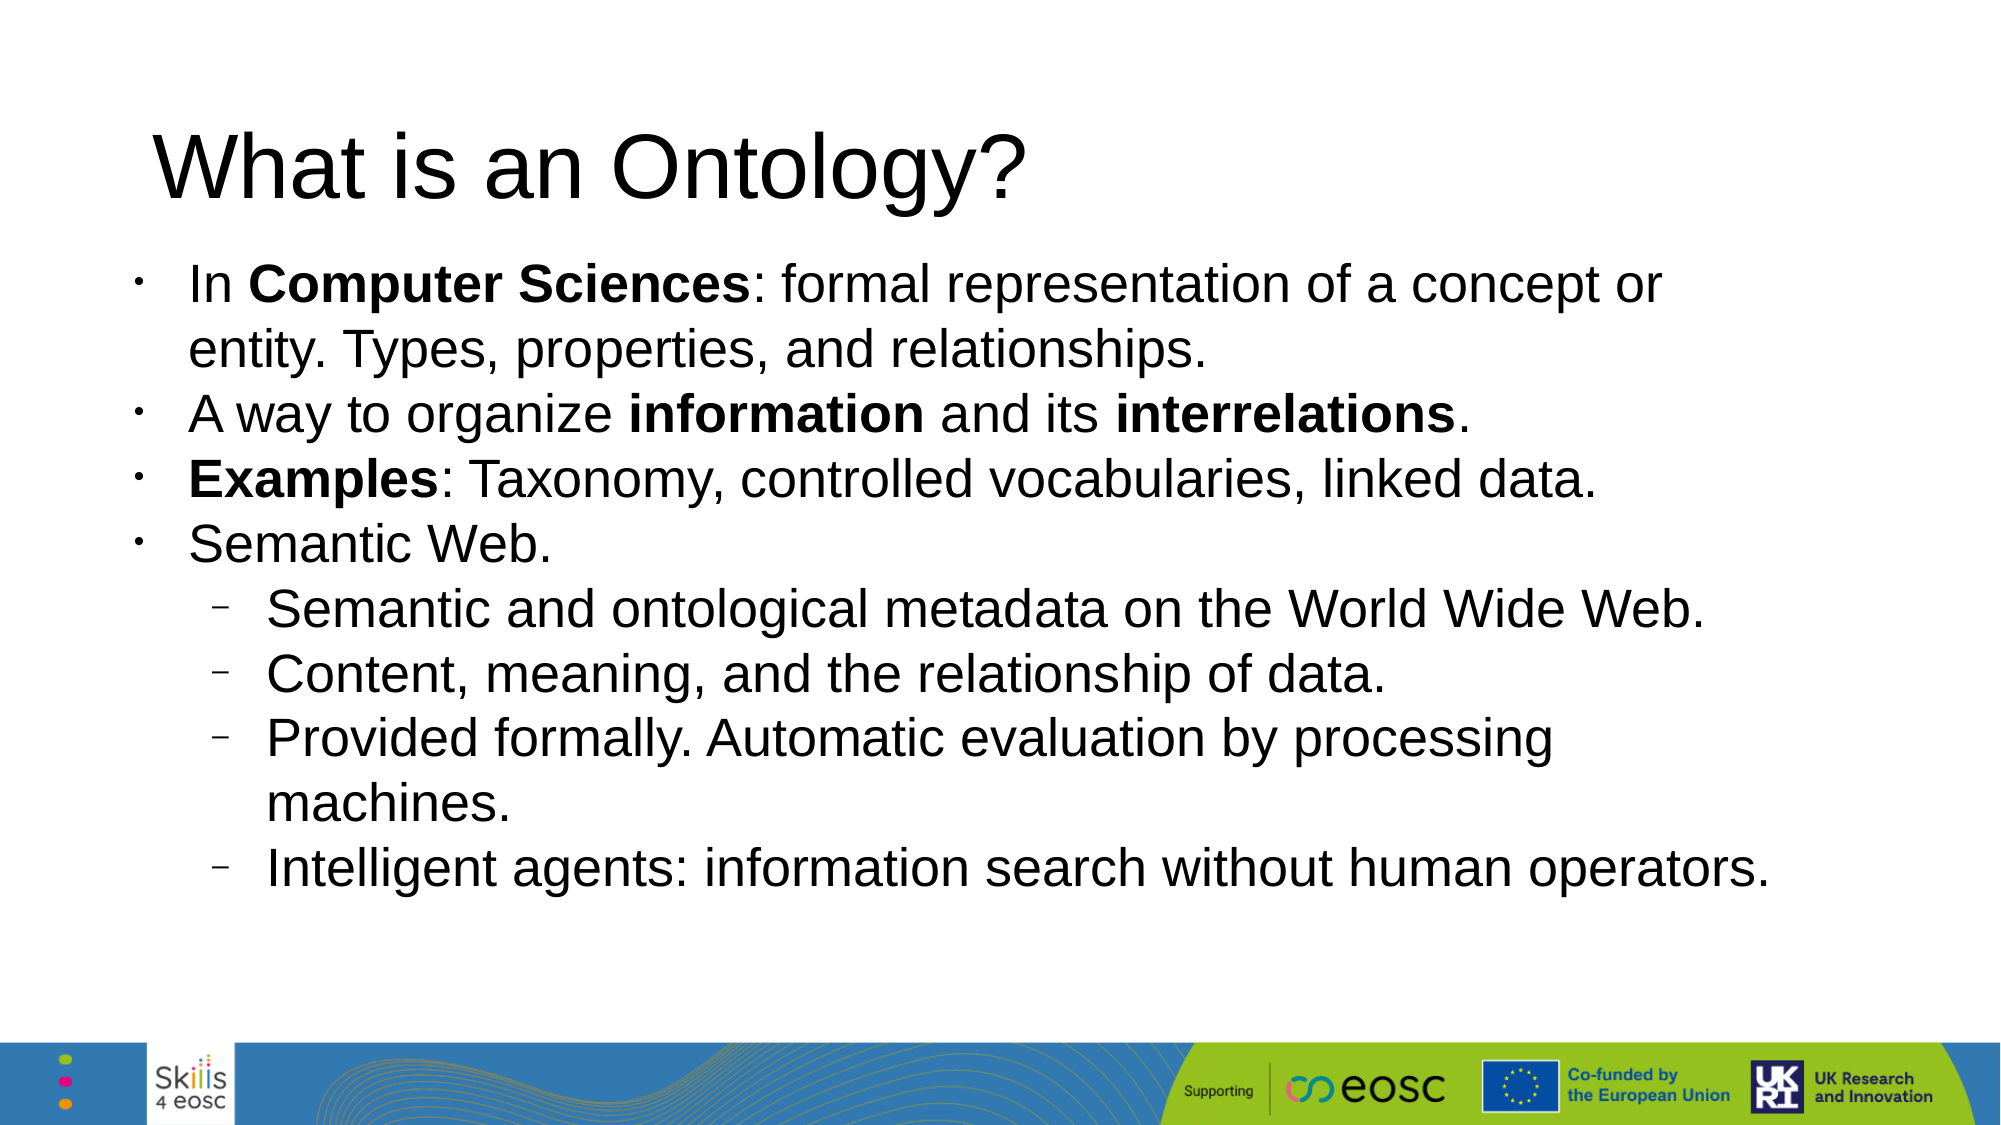

# What is an Ontology?
In Computer Sciences: formal representation of a concept or entity. Types, properties, and relationships.
A way to organize information and its interrelations.
Examples: Taxonomy, controlled vocabularies, linked data.
Semantic Web.
Semantic and ontological metadata on the World Wide Web.
Content, meaning, and the relationship of data.
Provided formally. Automatic evaluation by processing machines.
Intelligent agents: information search without human operators.